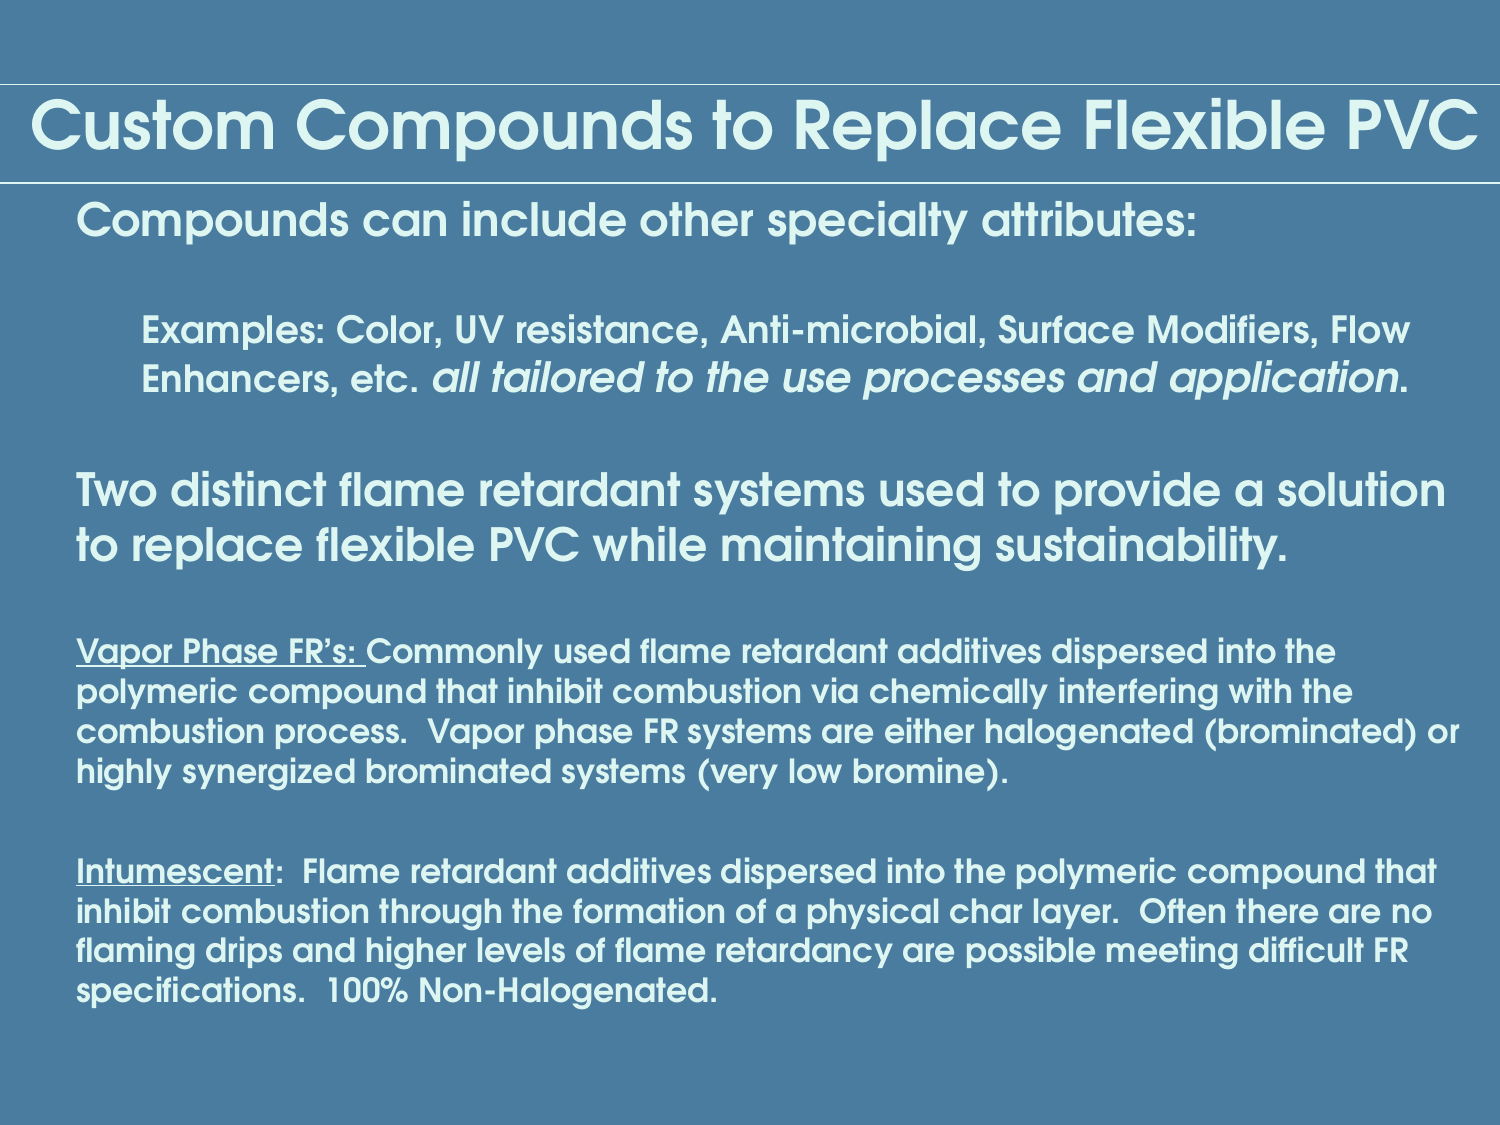

Custom Compounds to Replace Flexible PVC
Compounds can include other specialty attributes:
Examples: Color, UV resistance, Anti-microbial, Surface Modifiers, Flow Enhancers, etc. all tailored to the use processes and application.
Two distinct flame retardant systems used to provide a solution to replace flexible PVC while maintaining sustainability.
Vapor Phase FR’s: Commonly used flame retardant additives dispersed into the polymeric compound that inhibit combustion via chemically interfering with the combustion process.  Vapor phase FR systems are either halogenated (brominated) or highly synergized brominated systems (very low bromine).
Intumescent:  Flame retardant additives dispersed into the polymeric compound that inhibit combustion through the formation of a physical char layer.  Often there are no flaming drips and higher levels of flame retardancy are possible meeting difficult FR specifications.  100% Non-Halogenated.
.